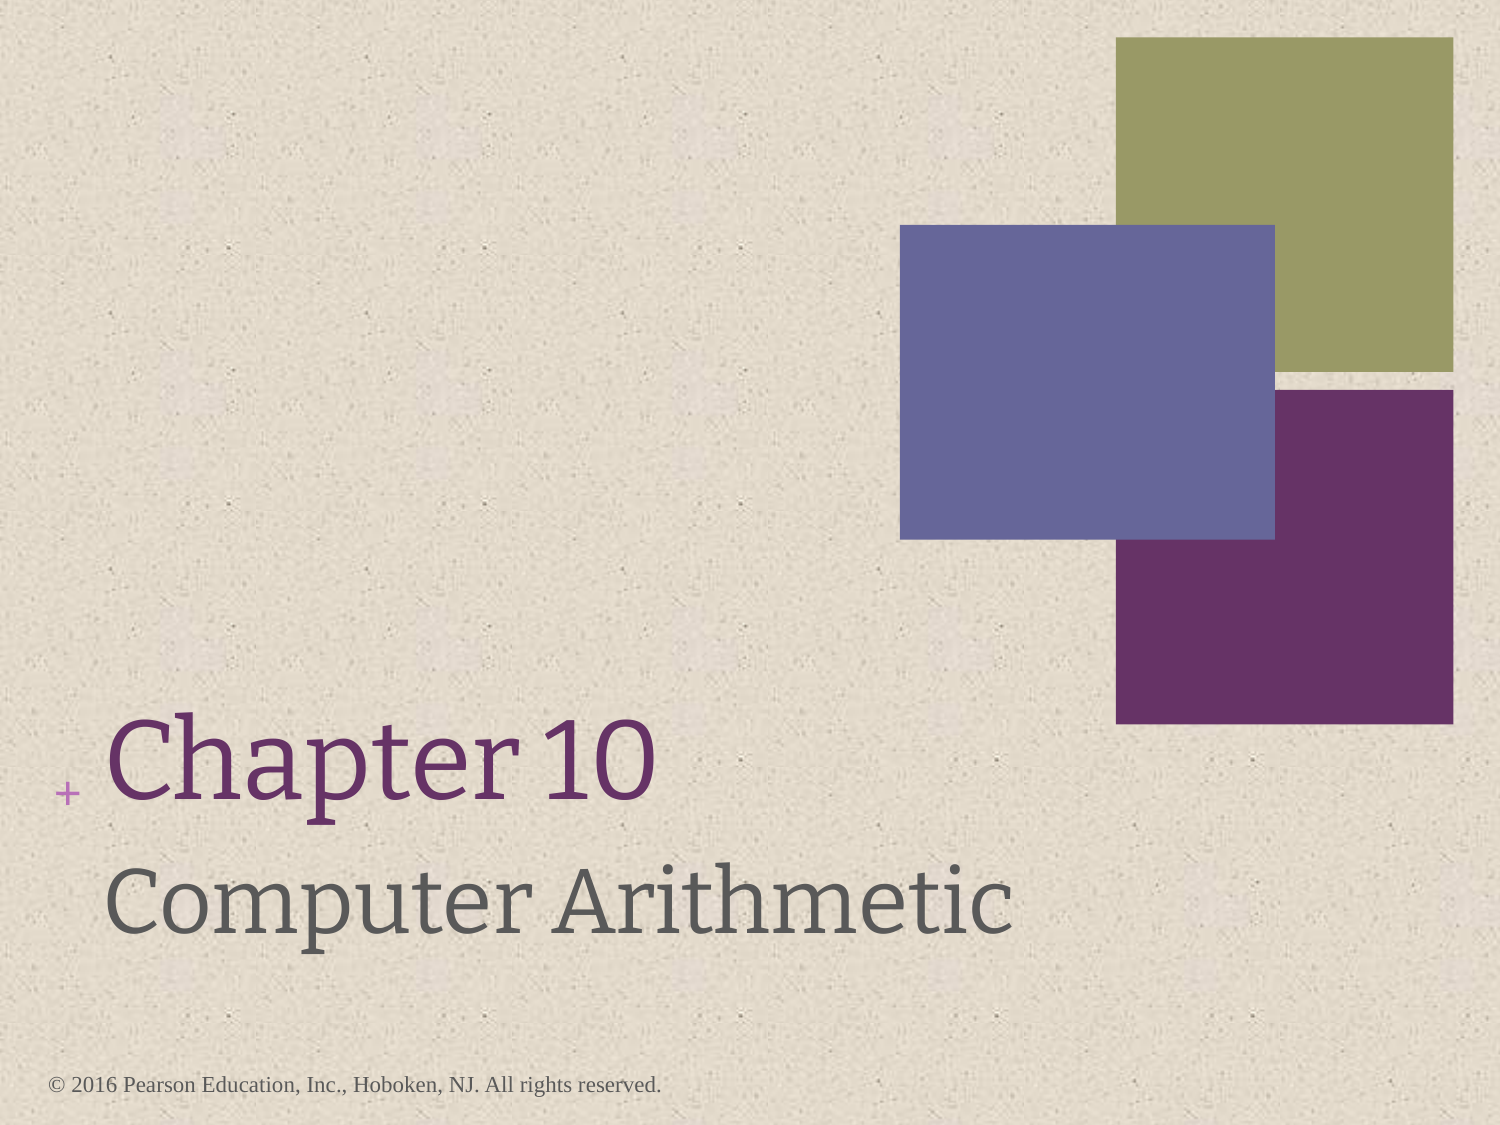

# Chapter 10
Computer Arithmetic
© 2016 Pearson Education, Inc., Hoboken, NJ. All rights reserved.